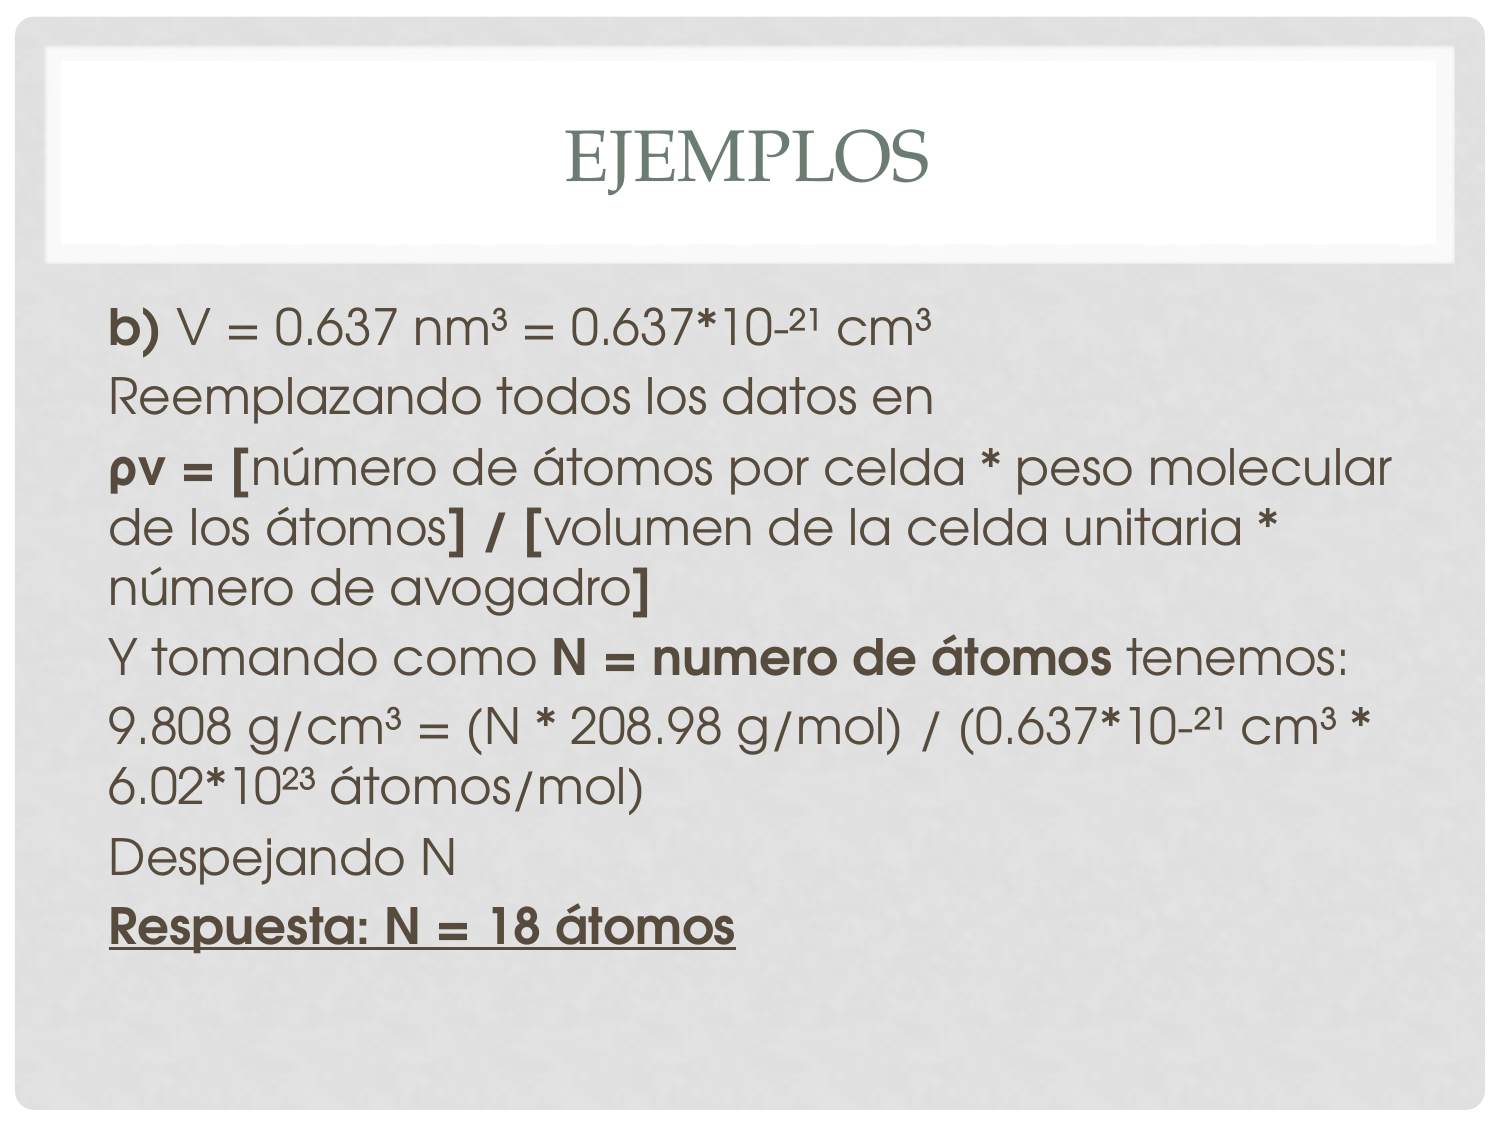

# Ejemplos
b) V = 0.637 nm³ = 0.637*10-²¹ cm³
Reemplazando todos los datos en
ρv = [número de átomos por celda * peso molecular de los átomos] / [volumen de la celda unitaria * número de avogadro]
Y tomando como N = numero de átomos tenemos:
9.808 g/cm³ = (N * 208.98 g/mol) / (0.637*10-²¹ cm³ * 6.02*10²³ átomos/mol)
Despejando N
Respuesta: N = 18 átomos